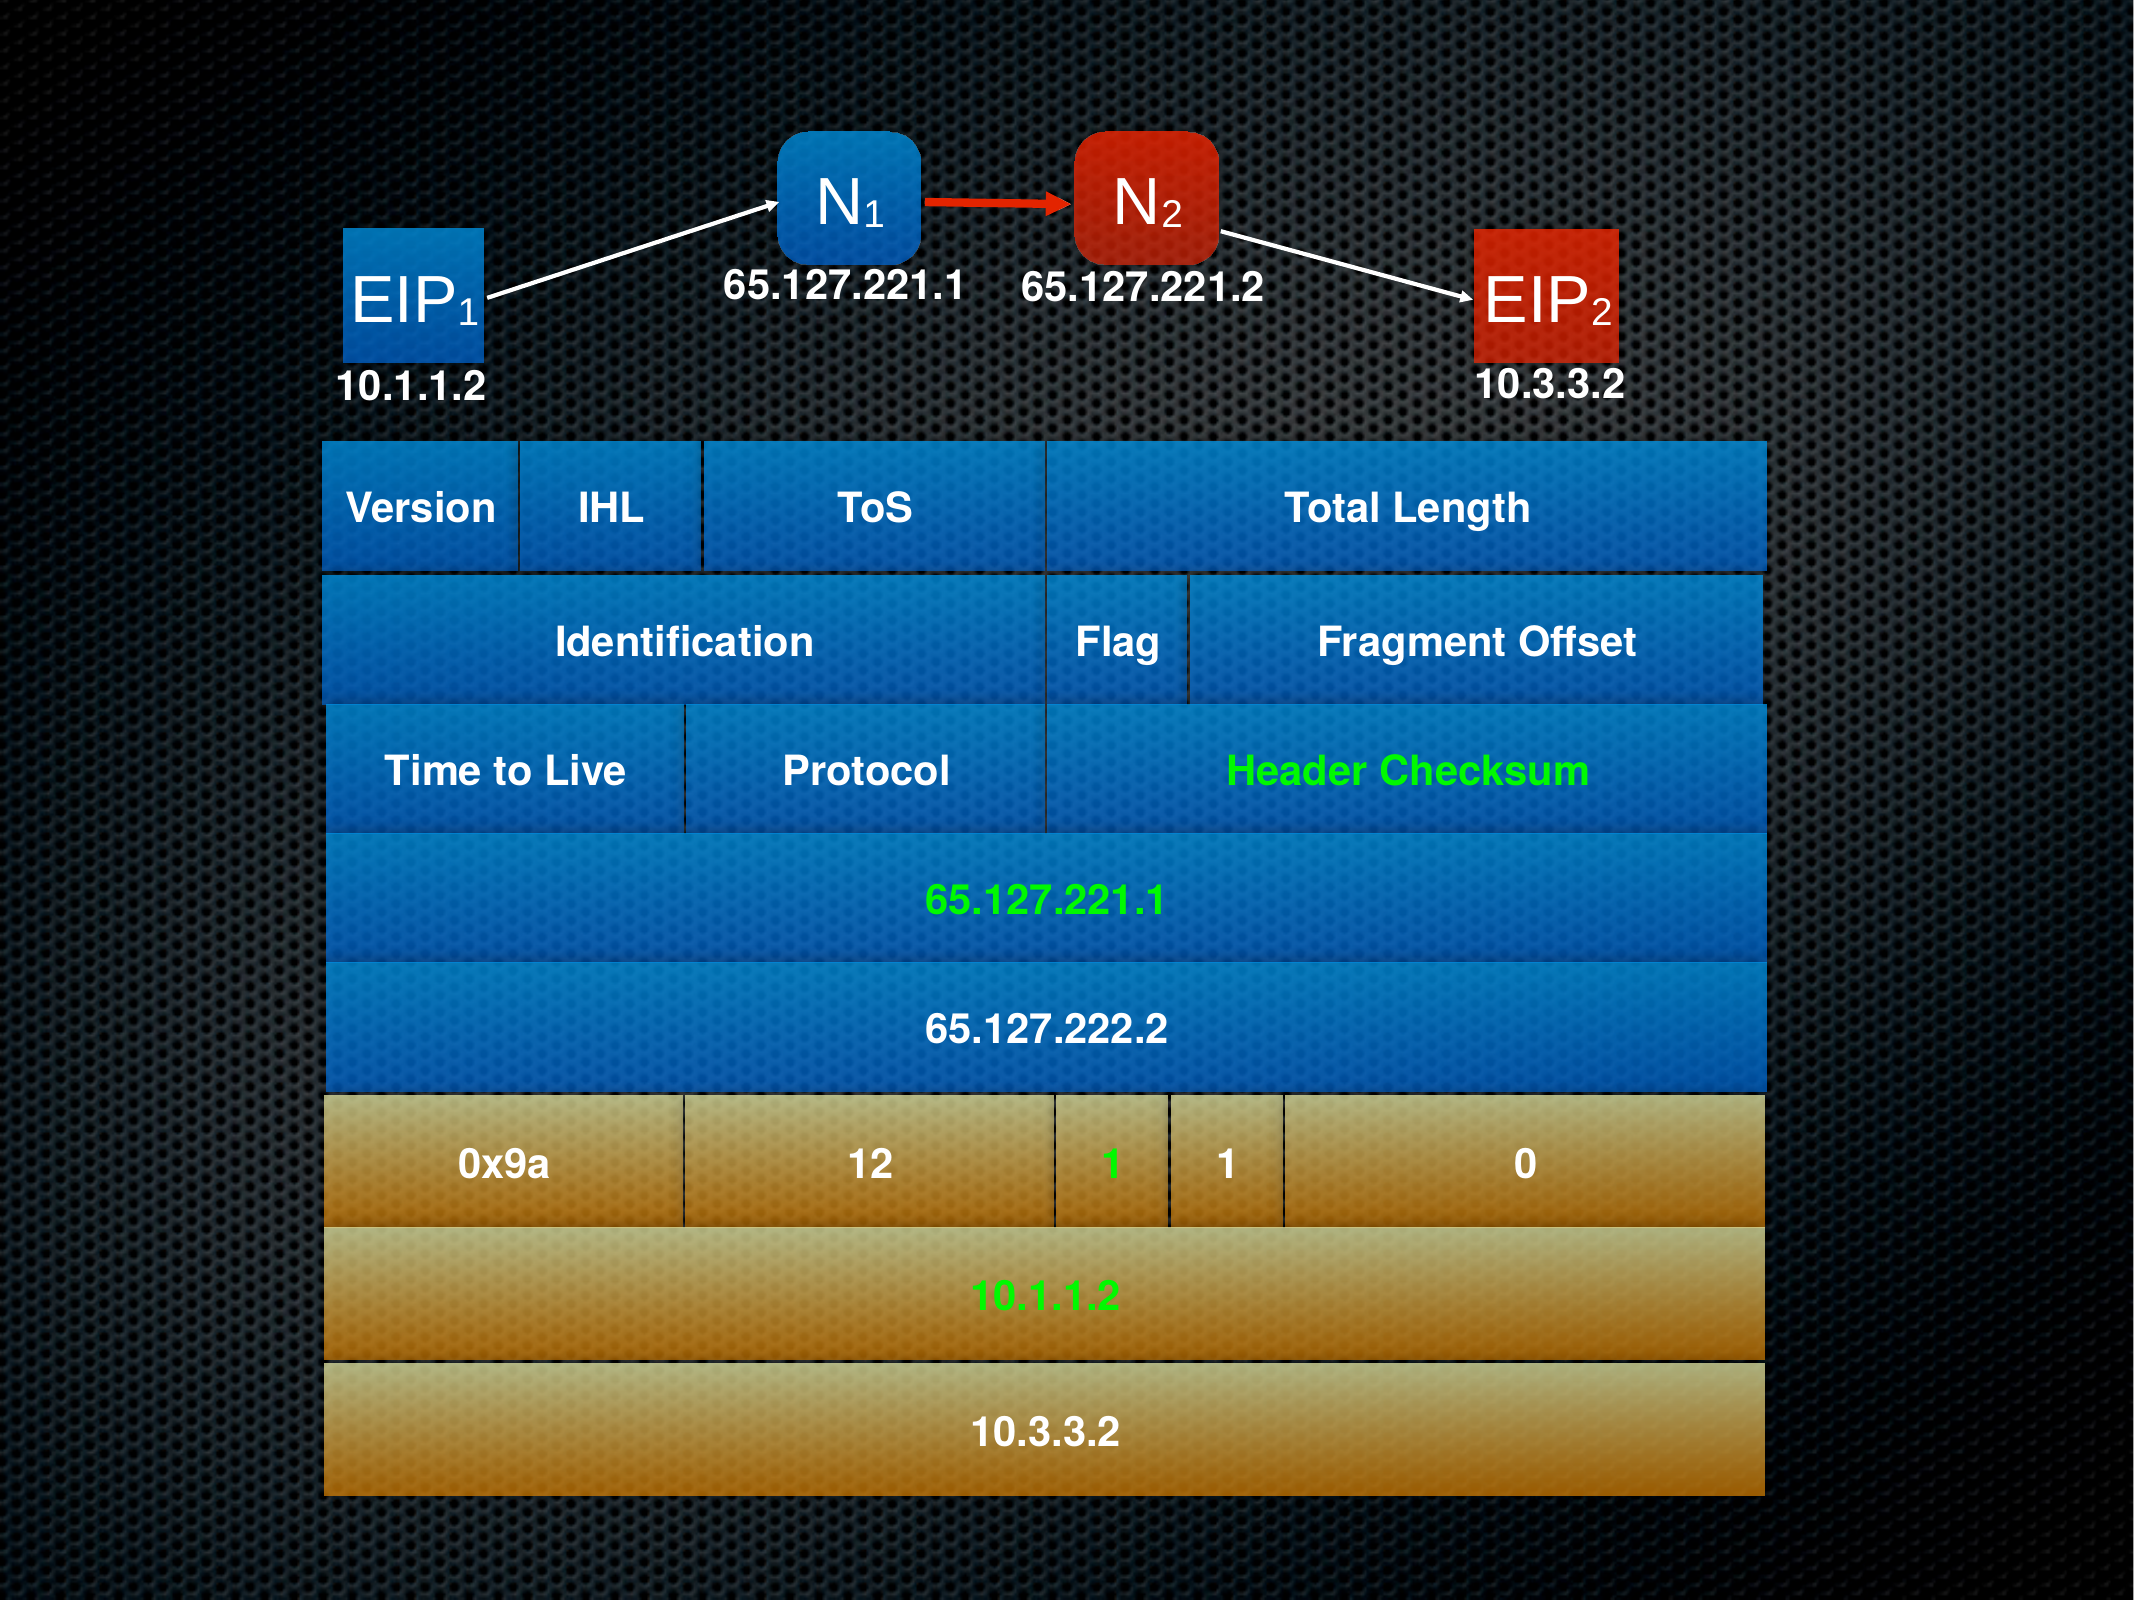

N1

N2

EIP1

EIP2

65.127.221.1
65.127.221.2
10.3.3.2
10.1.1.2

Version

IHL

ToS

Total Length

Identification

Flag

Fragment Offset

Time to Live

Protocol

Header Checksum

65.127.221.1

65.127.222.2

0x9a

12

1

1

0

10.1.1.2

10.3.3.2